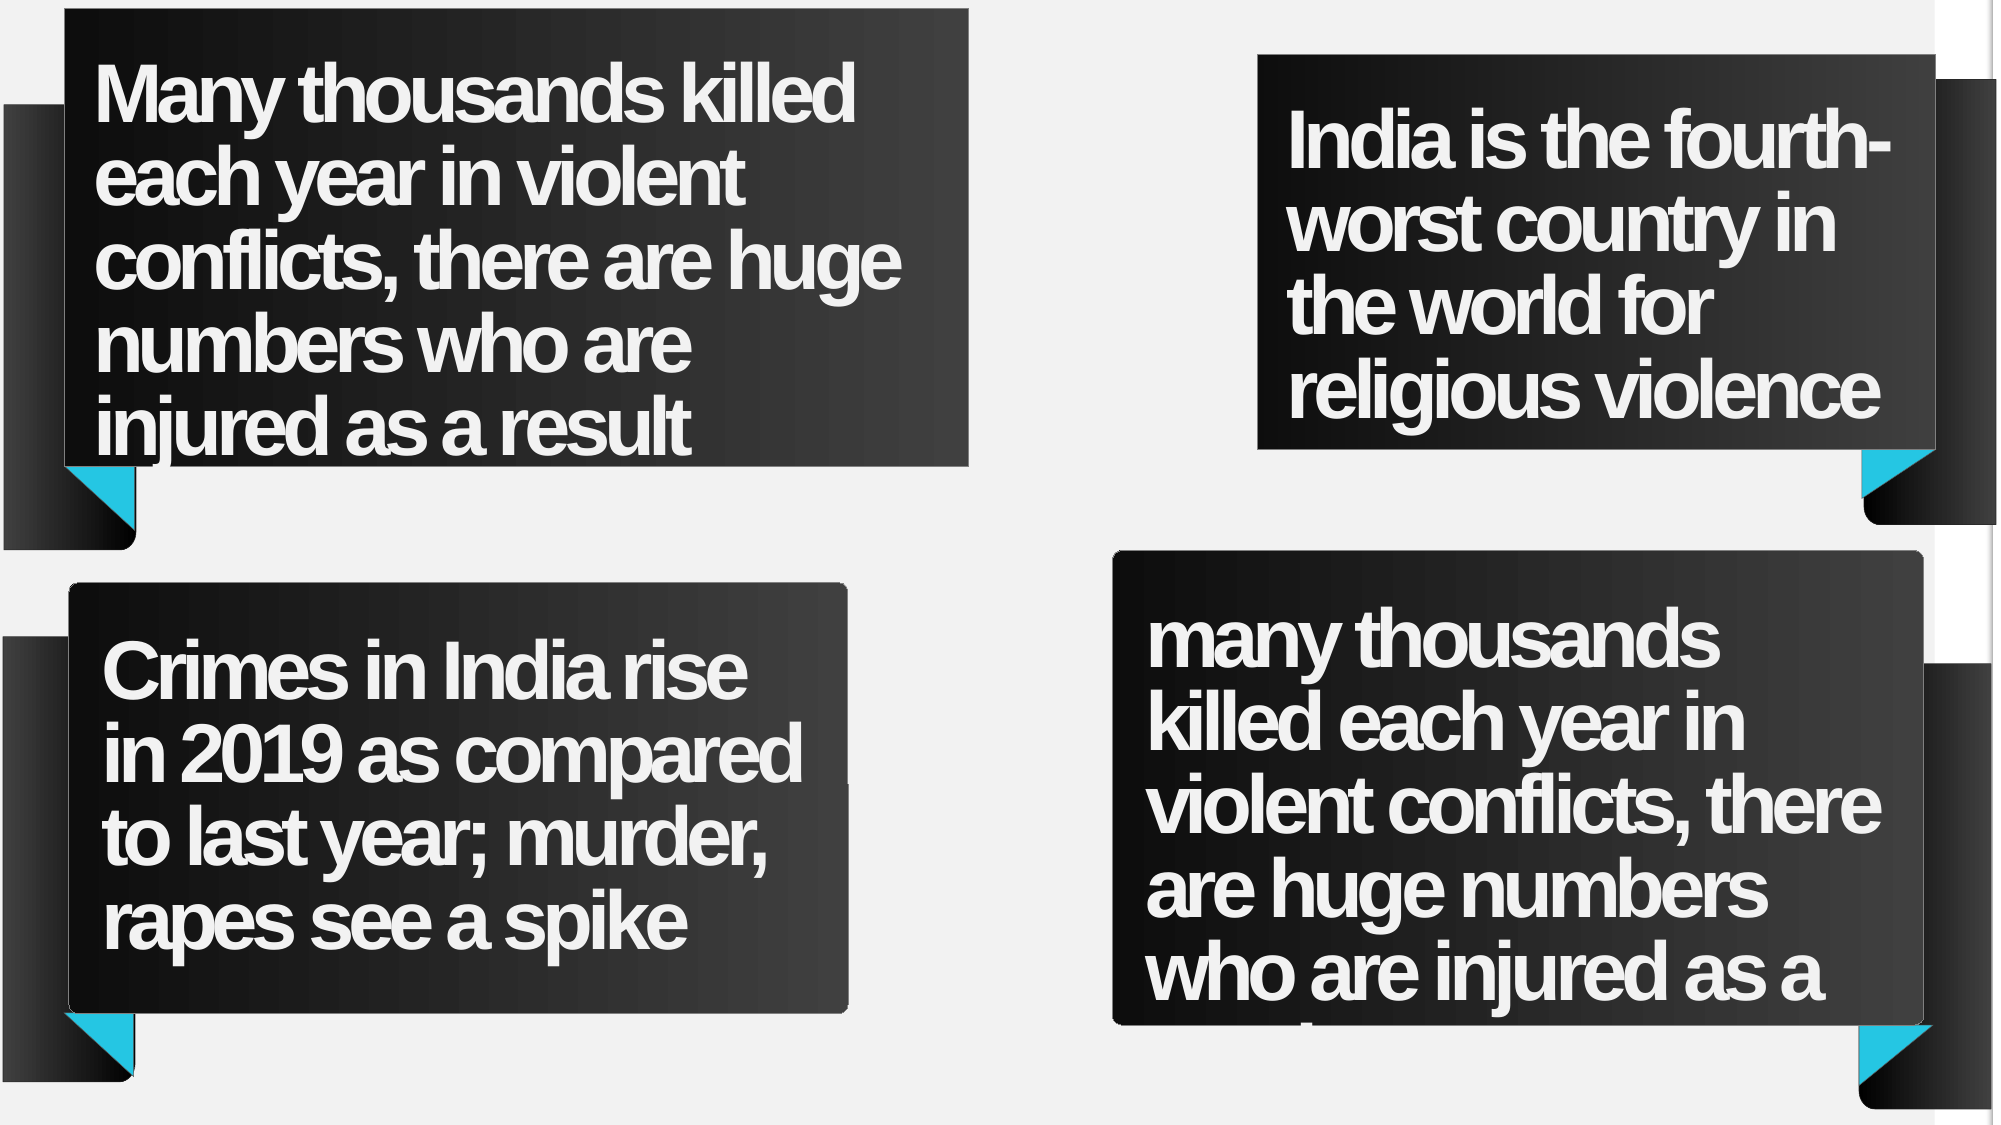

Many thousands killed each year in violent conflicts, there are huge numbers who are injured as a result

# India is the fourth-worst country in the world for religious violence

many thousands killed each year in violent conflicts, there are huge numbers who are injured as a result
Crimes in India rise in 2019 as compared to last year; murder, rapes see a spike